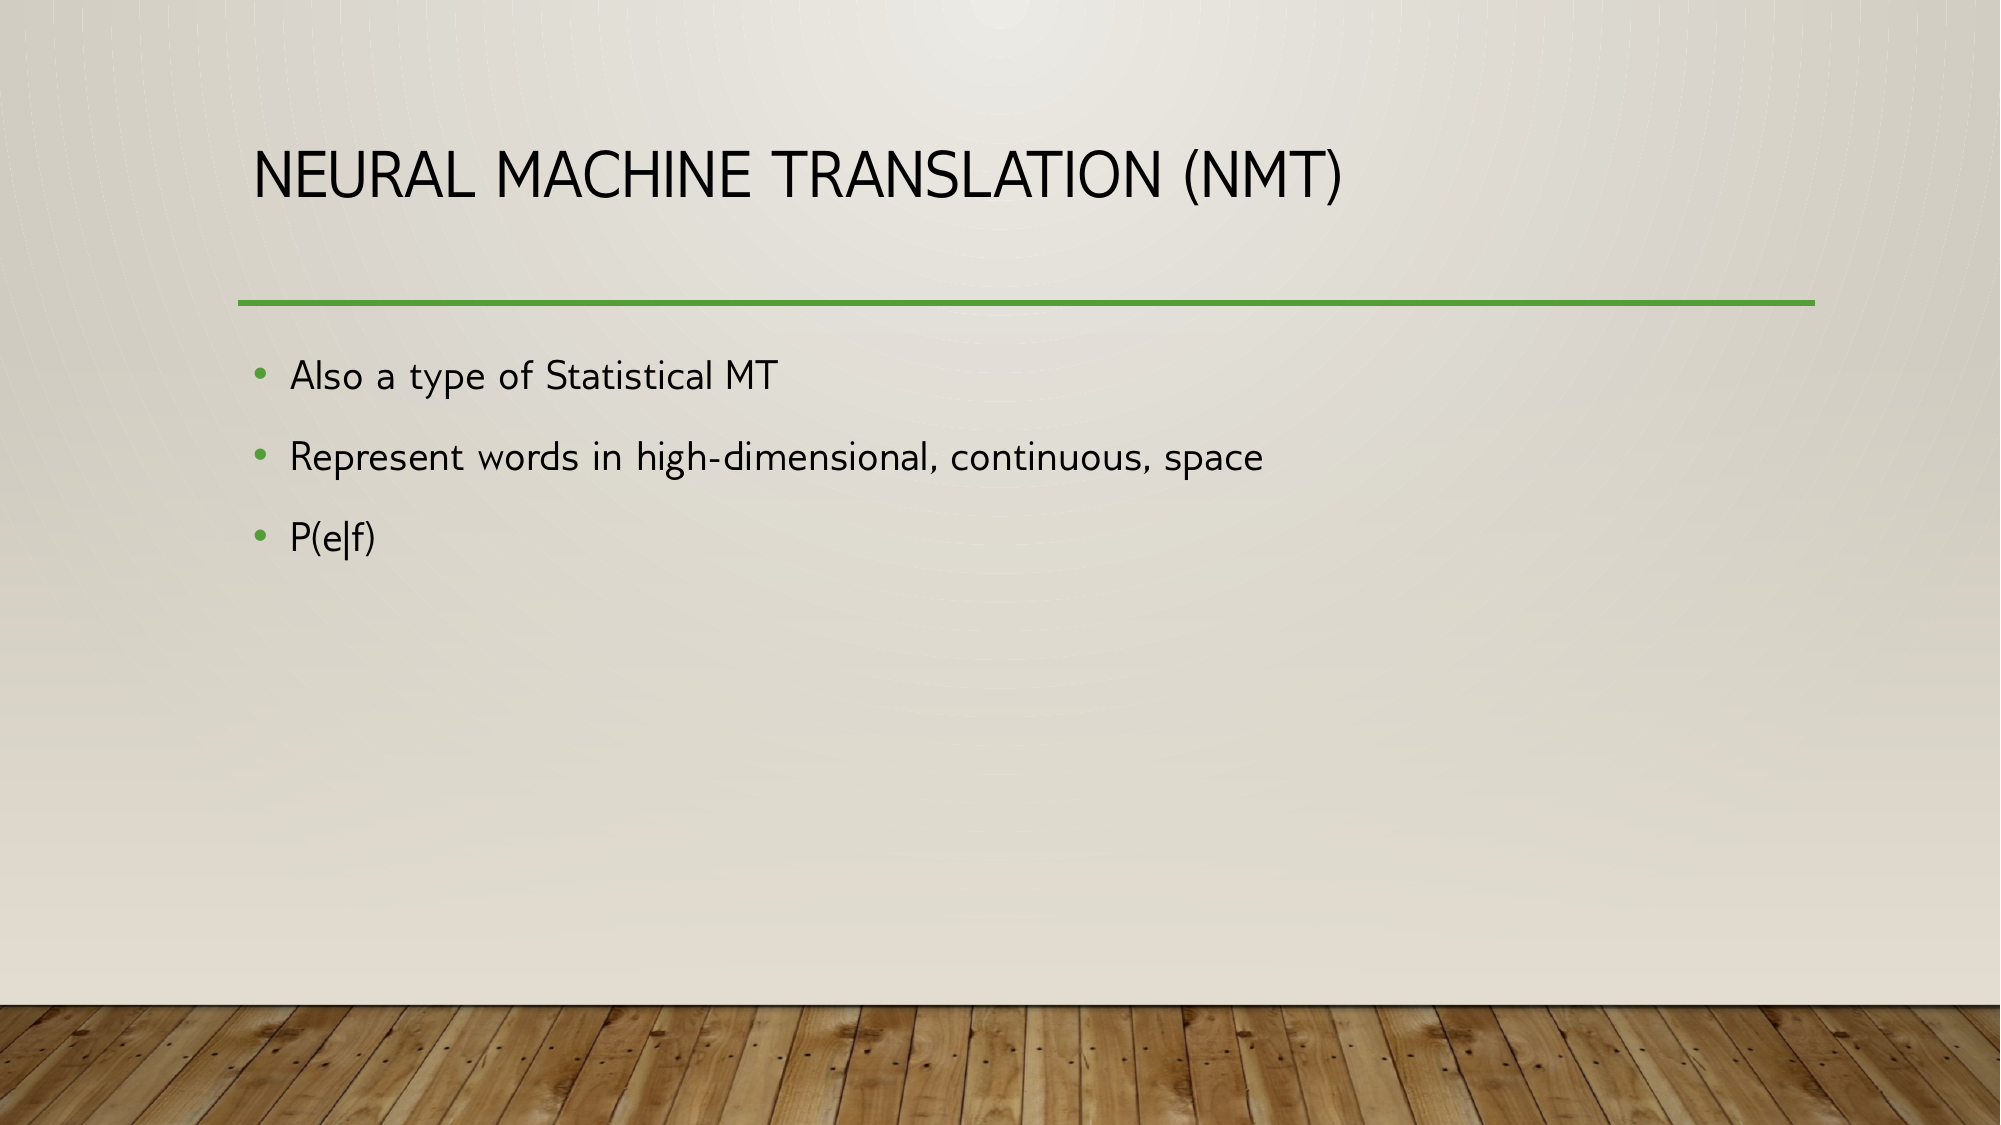

# Neural Machine Translation (NMT)
Also a type of Statistical MT
Represent words in high-dimensional, continuous, space
P(e|f)